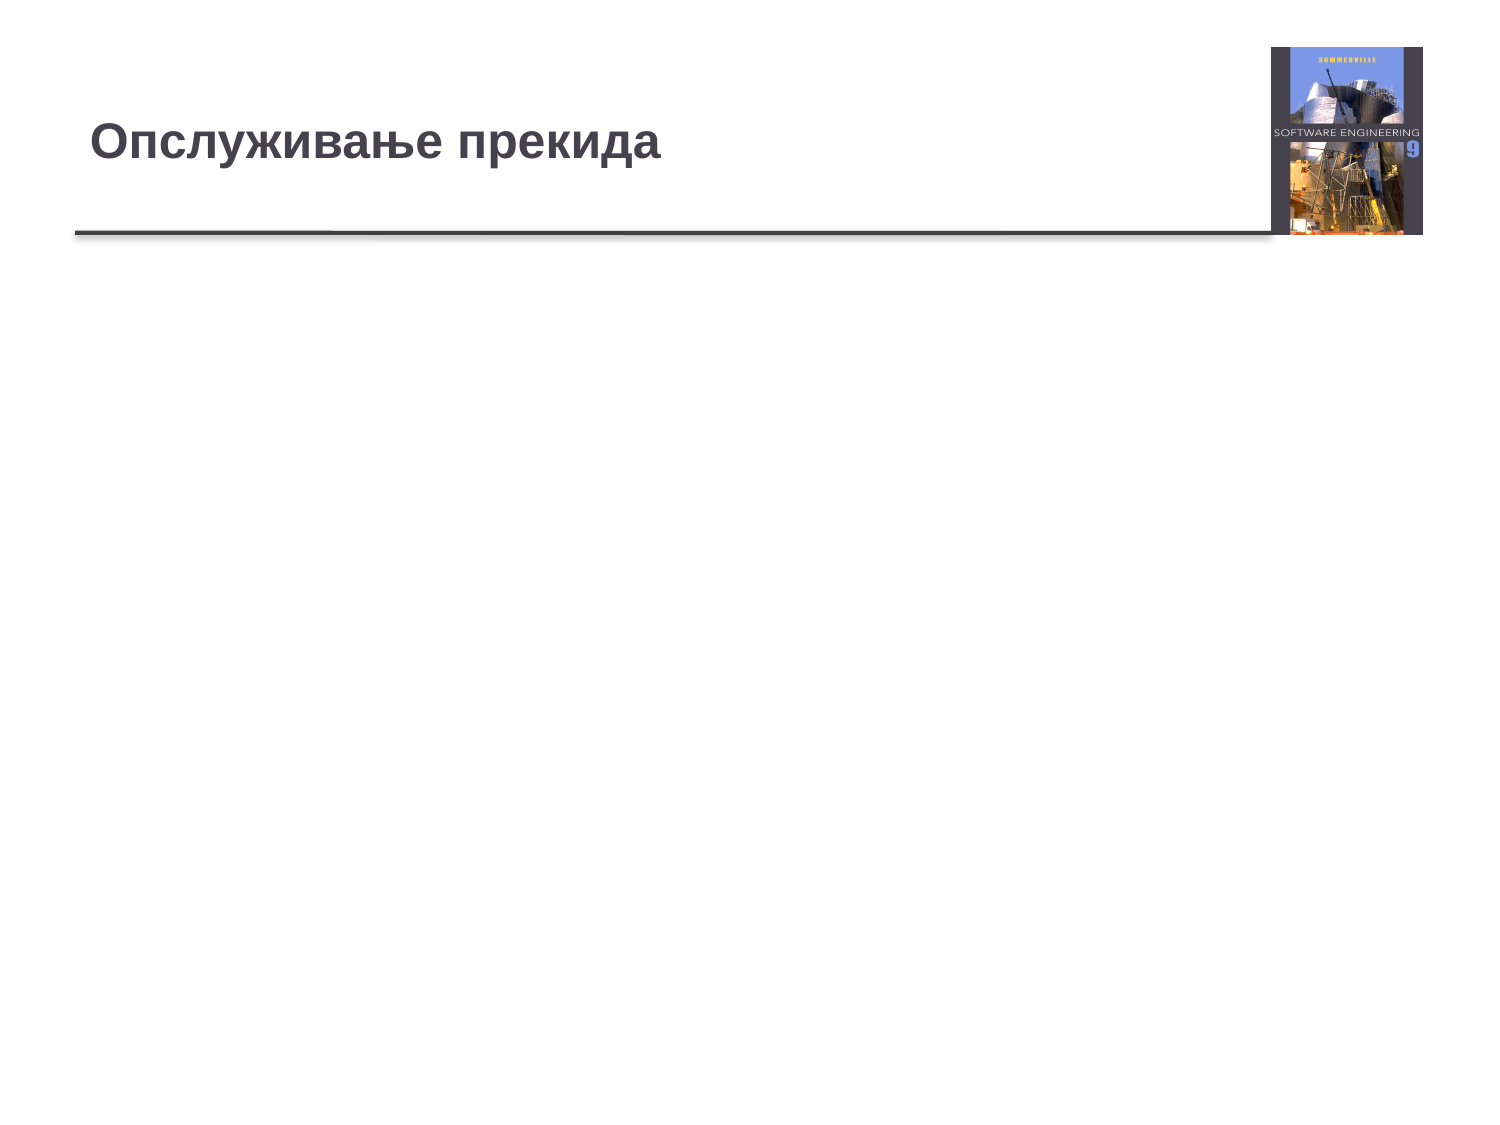

# Опслуживање прекида
Контрола се аутоматски преноси на унапред одређену меморијску локацију.
Ова локација садржи инструкцију за скок на рутину сервиса прекида.
Даљи прекиди се онемогућавају, прекид се обрађује и затим се контрола враћа прекинутом процесу.
Рутина сервиса прекида МОРА бити кратка, једноставна и брза.